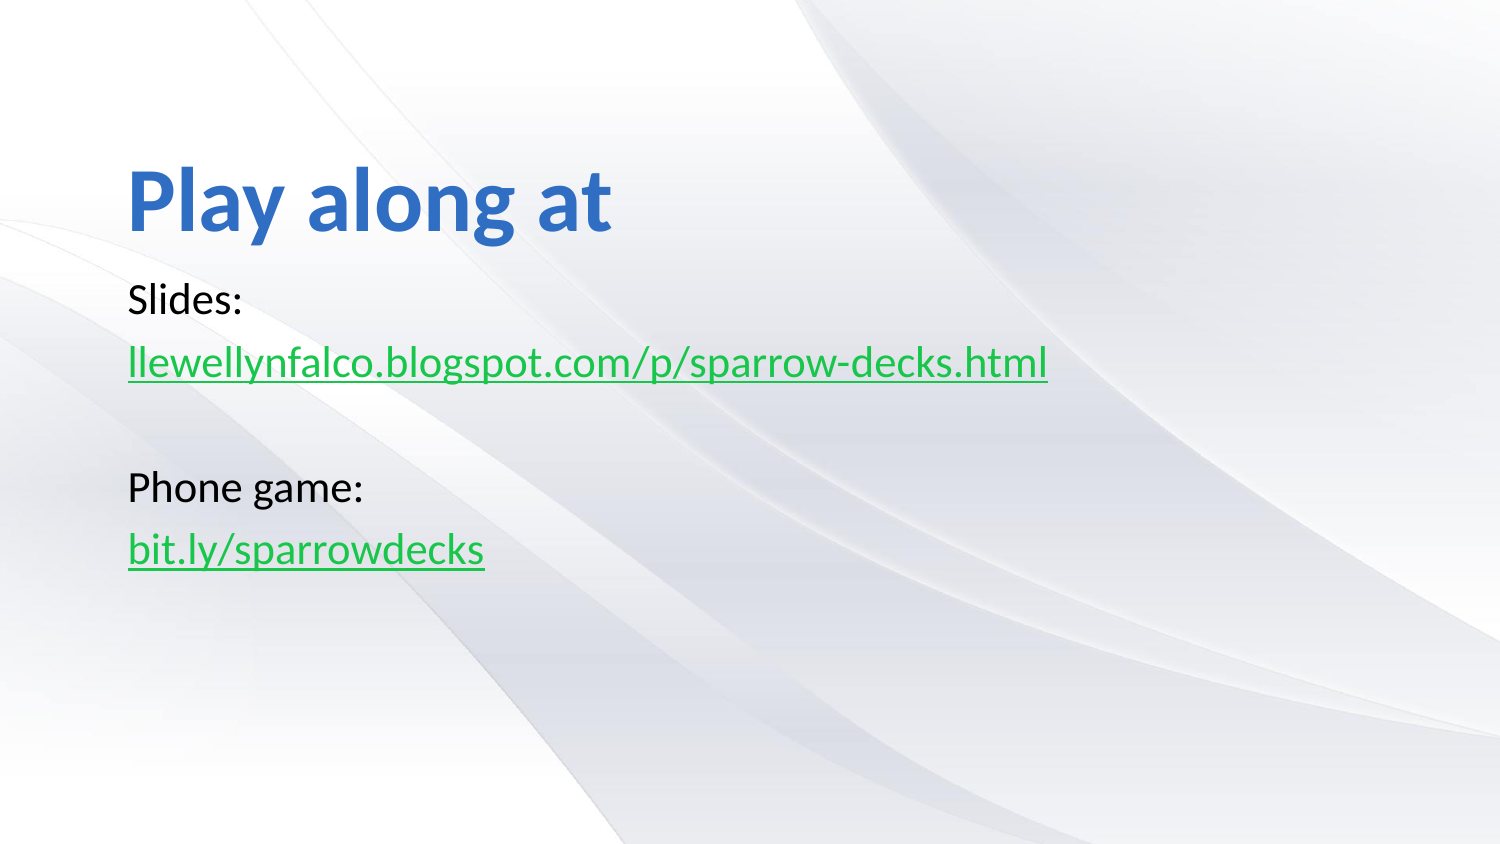

# Play along at
Slides:
llewellynfalco.blogspot.com/p/sparrow-decks.html

Phone game:
bit.ly/sparrowdecks